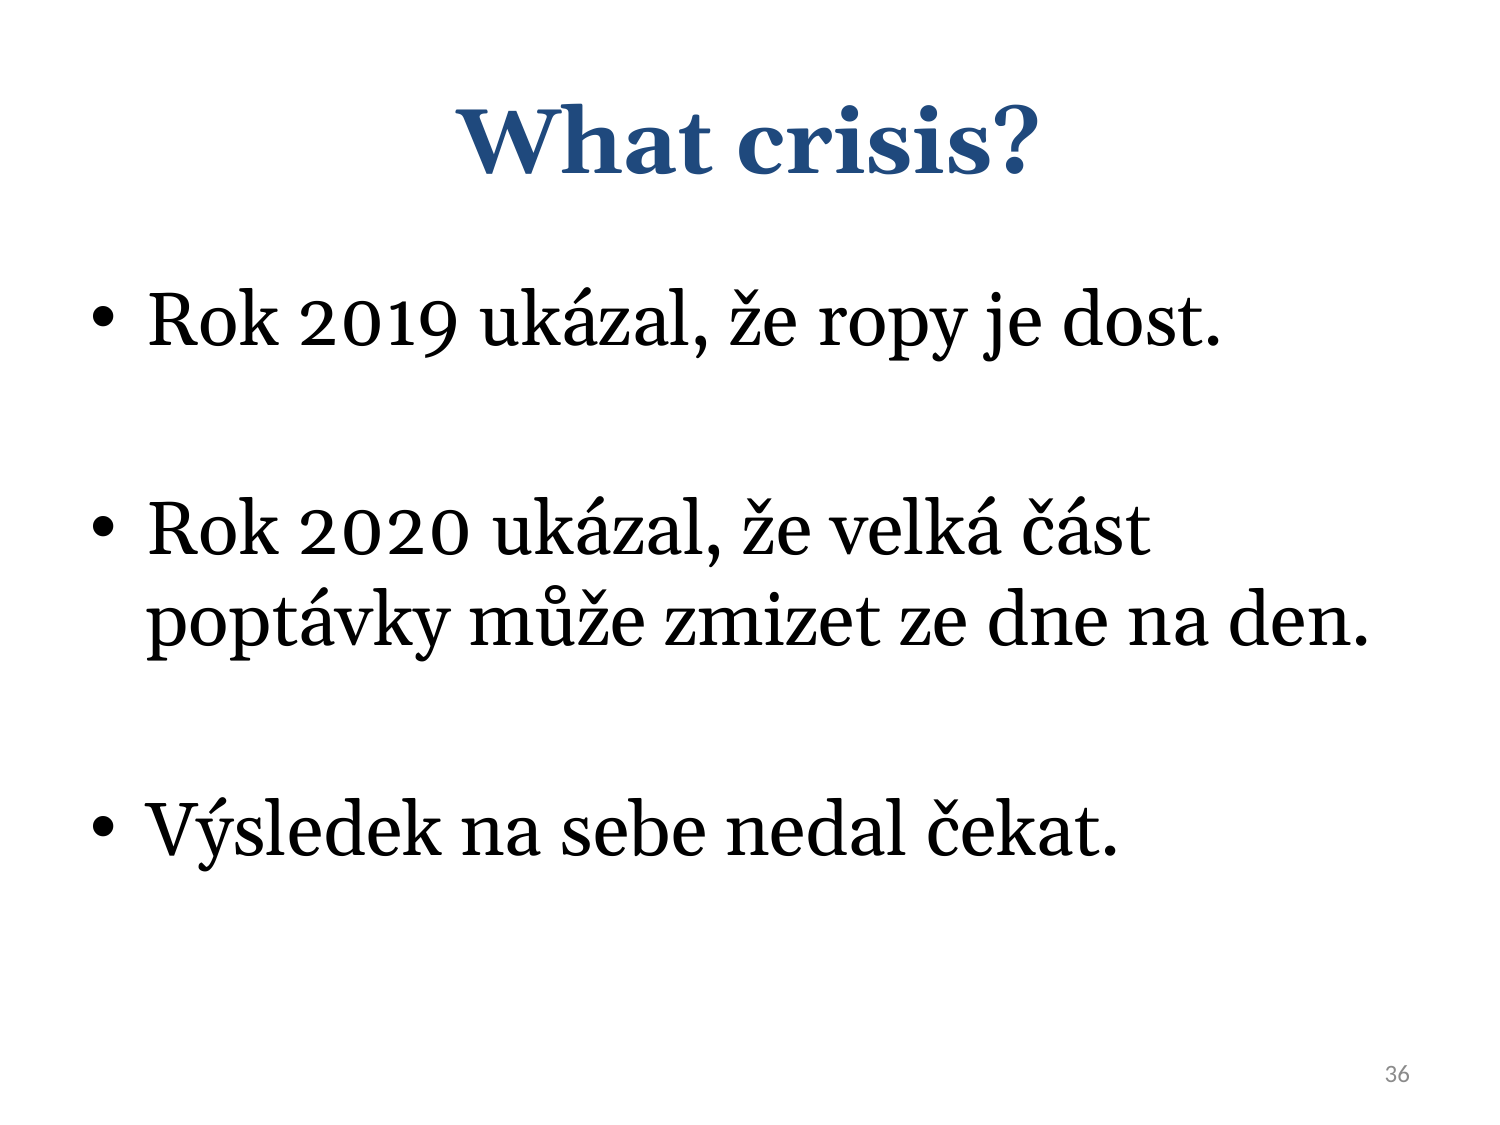

# What crisis?
Rok 2019 ukázal, že ropy je dost.

Rok 2020 ukázal, že velká část poptávky může zmizet ze dne na den.

Výsledek na sebe nedal čekat.

36